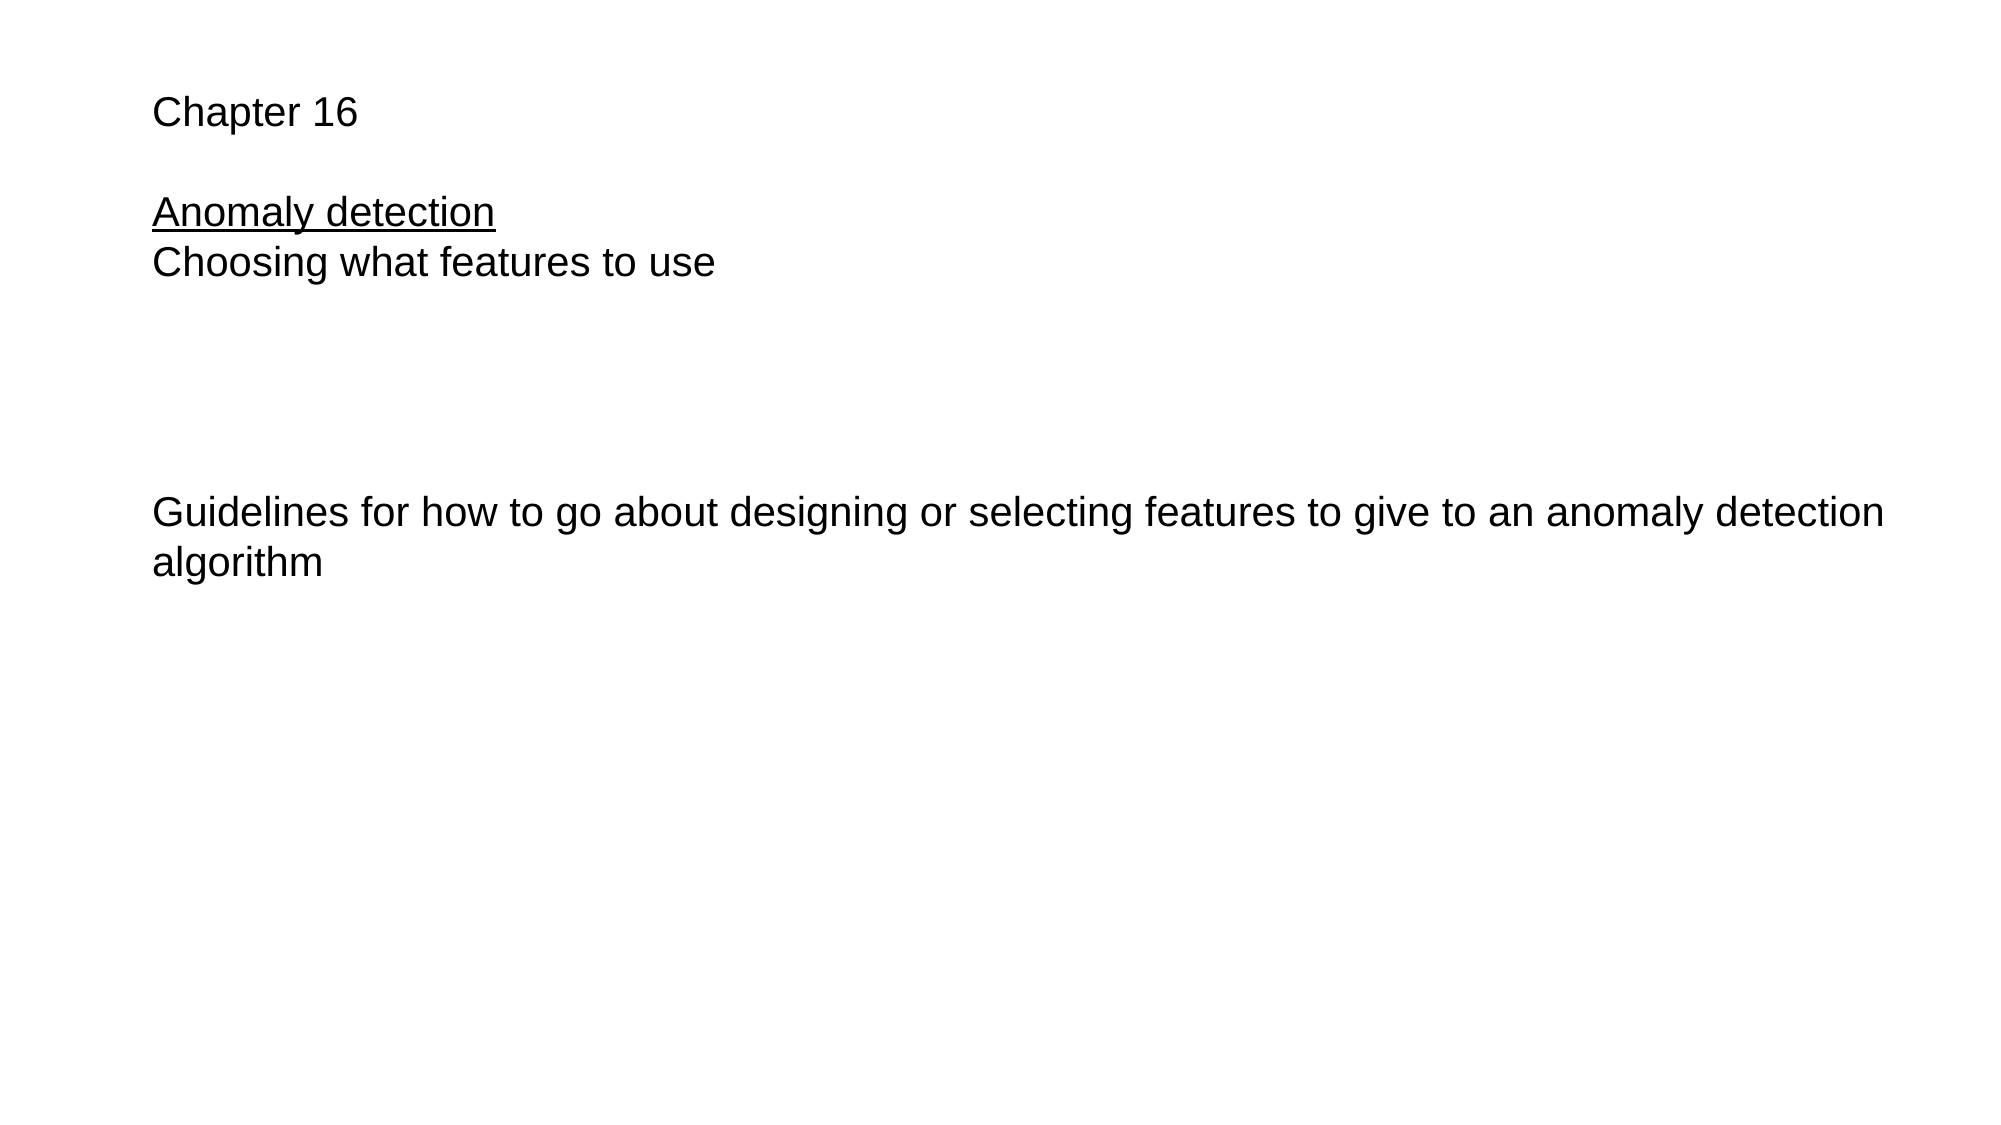

Chapter 16

Anomaly detection
Choosing what features to use

Guidelines for how to go about designing or selecting features to give to an anomaly detection algorithm